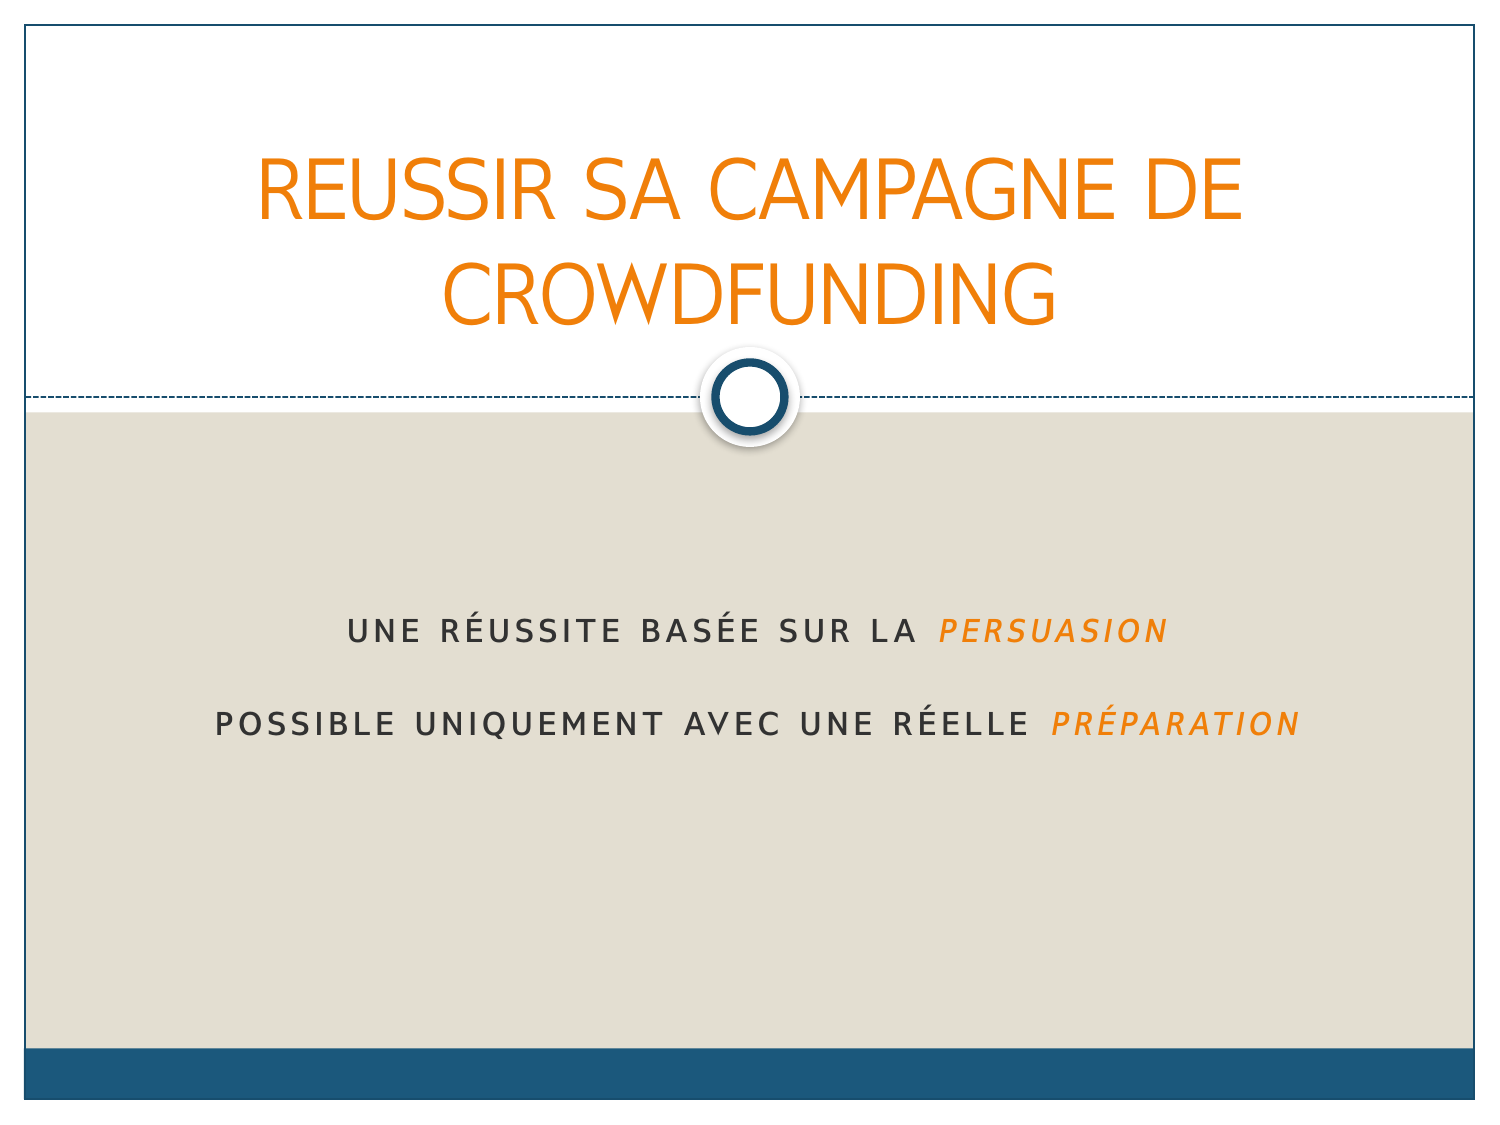

# REUSSIR SA CAMPAGNE DE CROWDFUNDING

Une réussite basée sur LA PERSUASION

Possible uniquement avec une réelle préparation